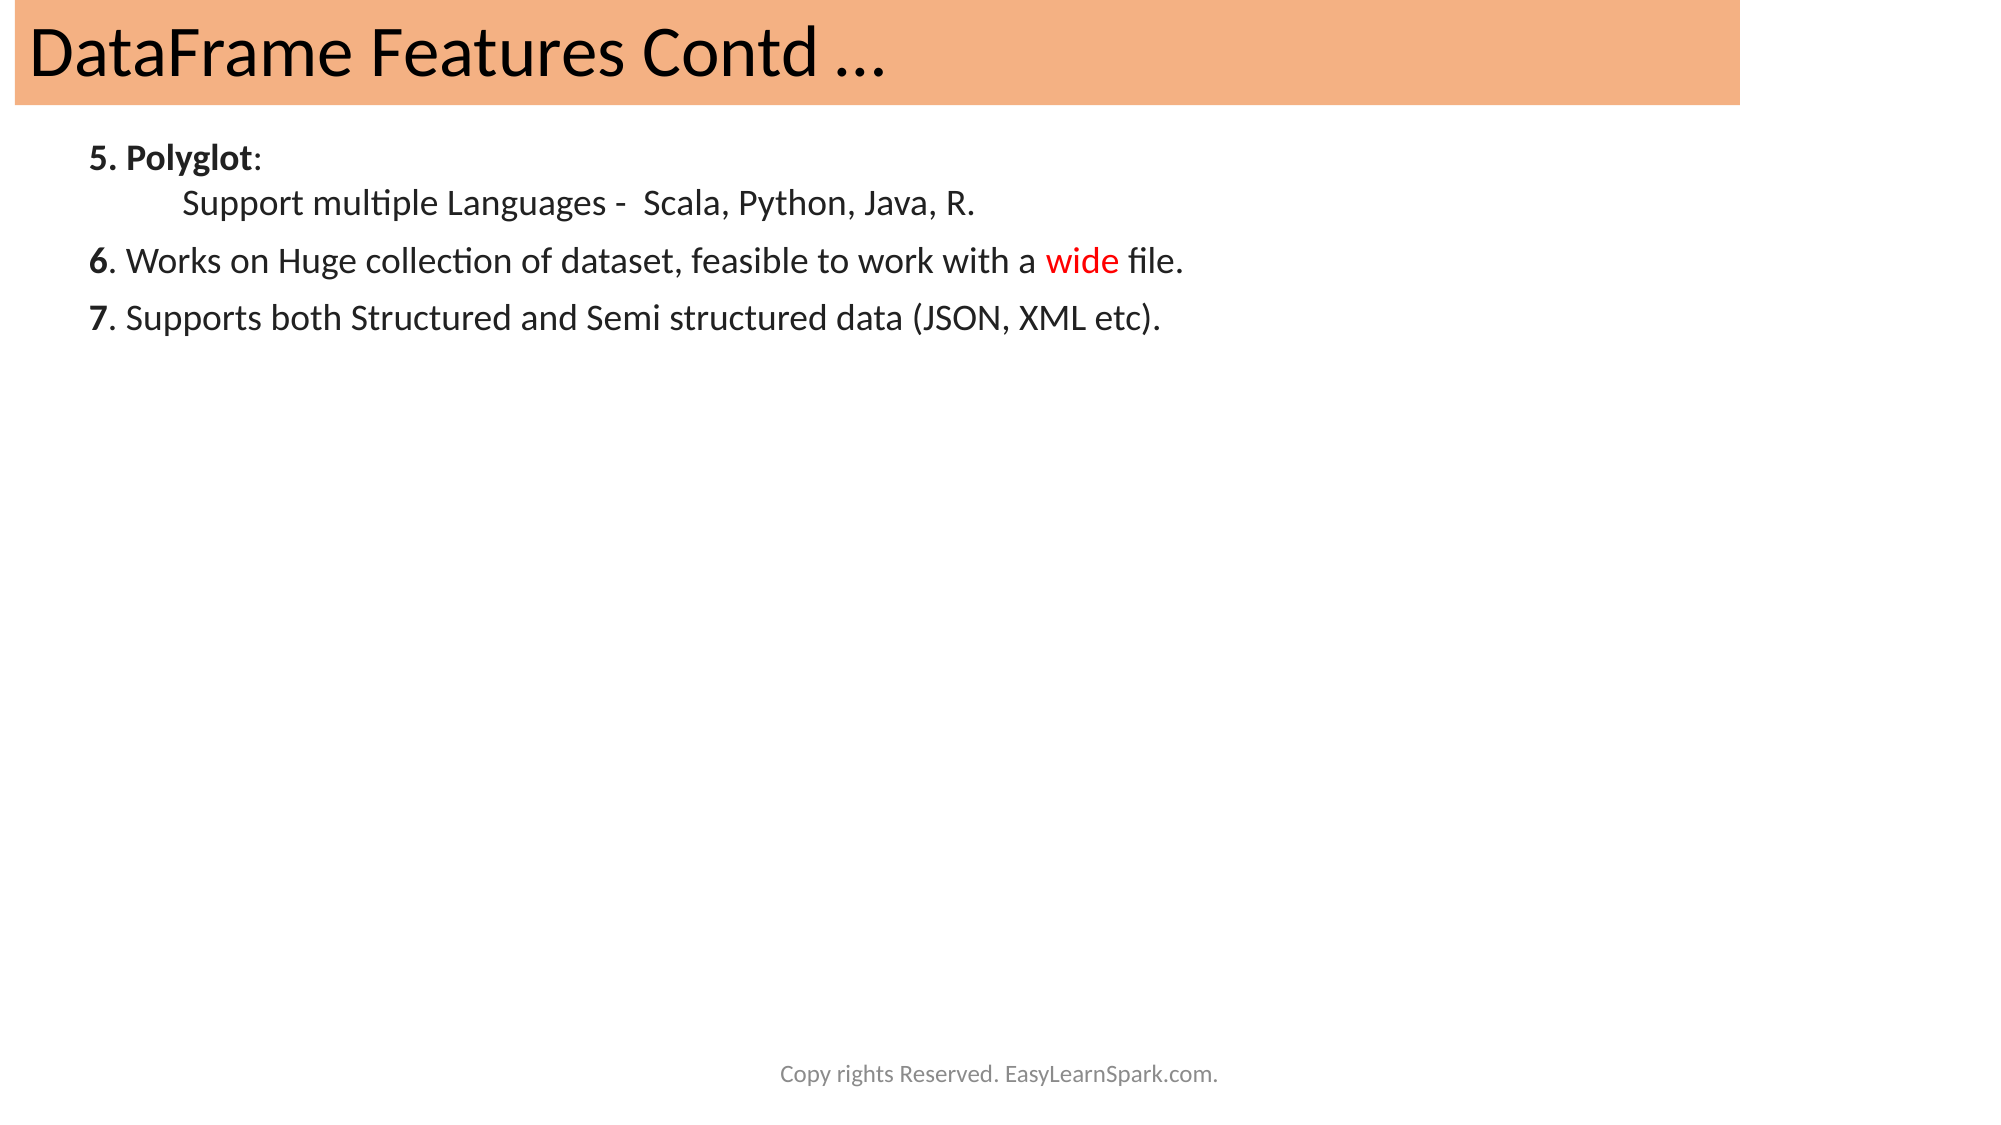

# DataFrame Features Contd …
5. Polyglot:
           Support multiple Languages -  Scala, Python, Java, R.
6. Works on Huge collection of dataset, feasible to work with a wide file.
7. Supports both Structured and Semi structured data (JSON, XML etc).

Copy rights Reserved. EasyLearnSpark.com.